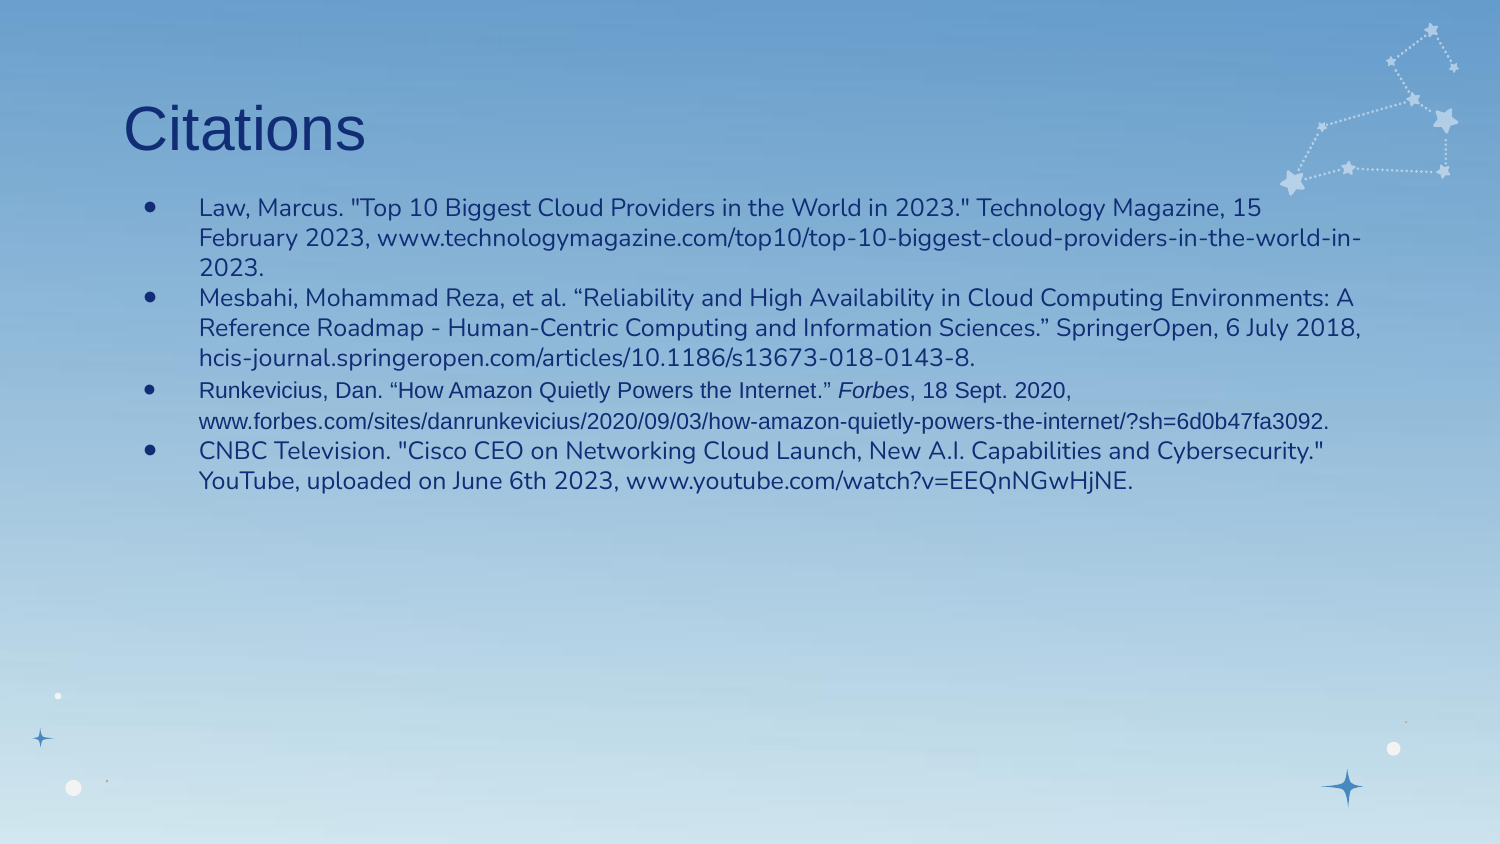

# Citations
Law, Marcus. "Top 10 Biggest Cloud Providers in the World in 2023." Technology Magazine, 15 February 2023, www.technologymagazine.com/top10/top-10-biggest-cloud-providers-in-the-world-in-2023.
Mesbahi, Mohammad Reza, et al. “Reliability and High Availability in Cloud Computing Environments: A Reference Roadmap - Human-Centric Computing and Information Sciences.” SpringerOpen, 6 July 2018, hcis-journal.springeropen.com/articles/10.1186/s13673-018-0143-8.
Runkevicius, Dan. “How Amazon Quietly Powers the Internet.” Forbes, 18 Sept. 2020, www.forbes.com/sites/danrunkevicius/2020/09/03/how-amazon-quietly-powers-the-internet/?sh=6d0b47fa3092.
CNBC Television. "Cisco CEO on Networking Cloud Launch, New A.I. Capabilities and Cybersecurity." YouTube, uploaded on June 6th 2023, www.youtube.com/watch?v=EEQnNGwHjNE.